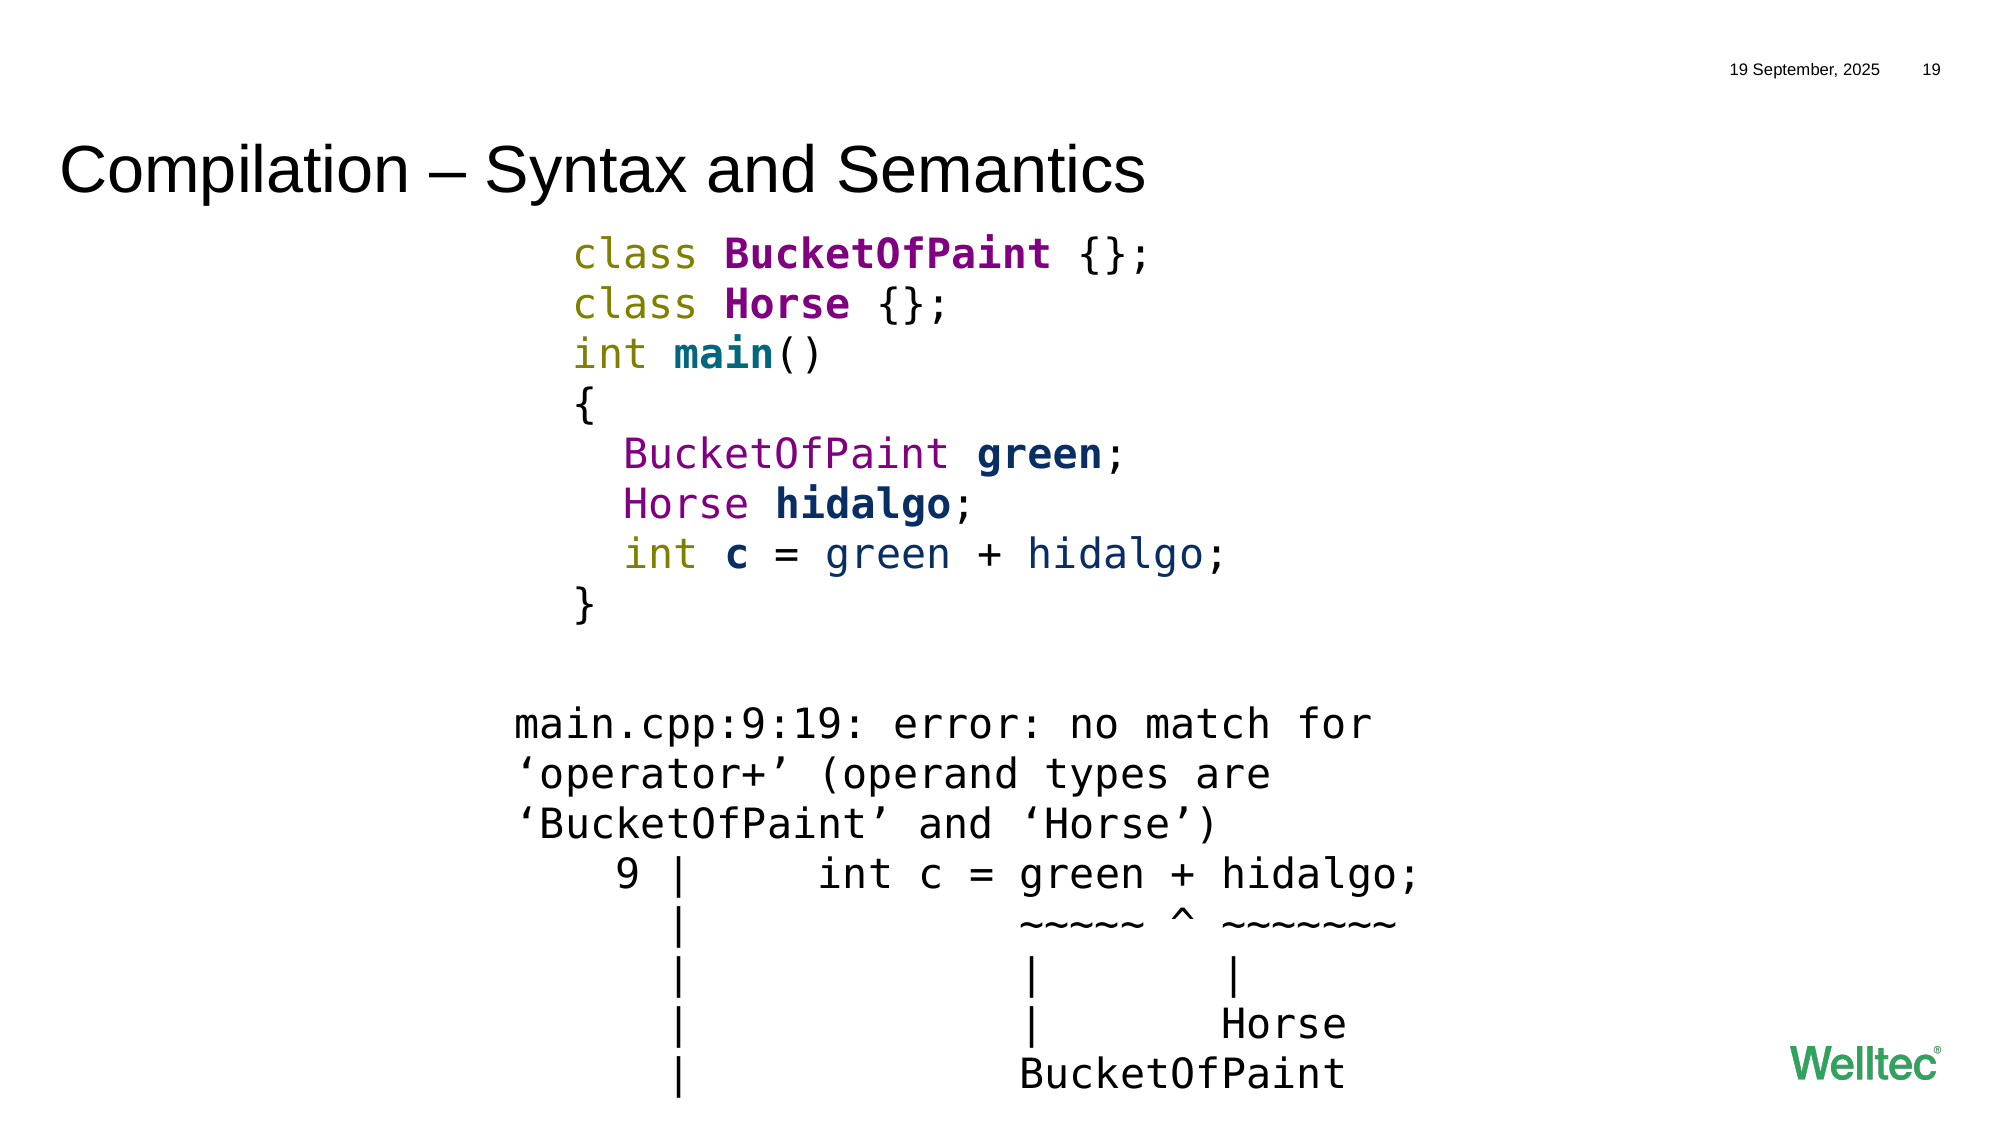

19 September, 2025
19
# Compilation – Syntax and Semantics

class BucketOfPaint {};
class Horse {};
int main()
{
  BucketOfPaint green;
  Horse hidalgo;
  int c = green + hidalgo;
}
main.cpp:9:19: error: no match for ‘operator+’ (operand types are ‘BucketOfPaint’ and ‘Horse’)
    9 |     int c = green + hidalgo;
      |             ~~~~~ ^ ~~~~~~~
      |             |       |
      |             |       Horse
      |             BucketOfPaint